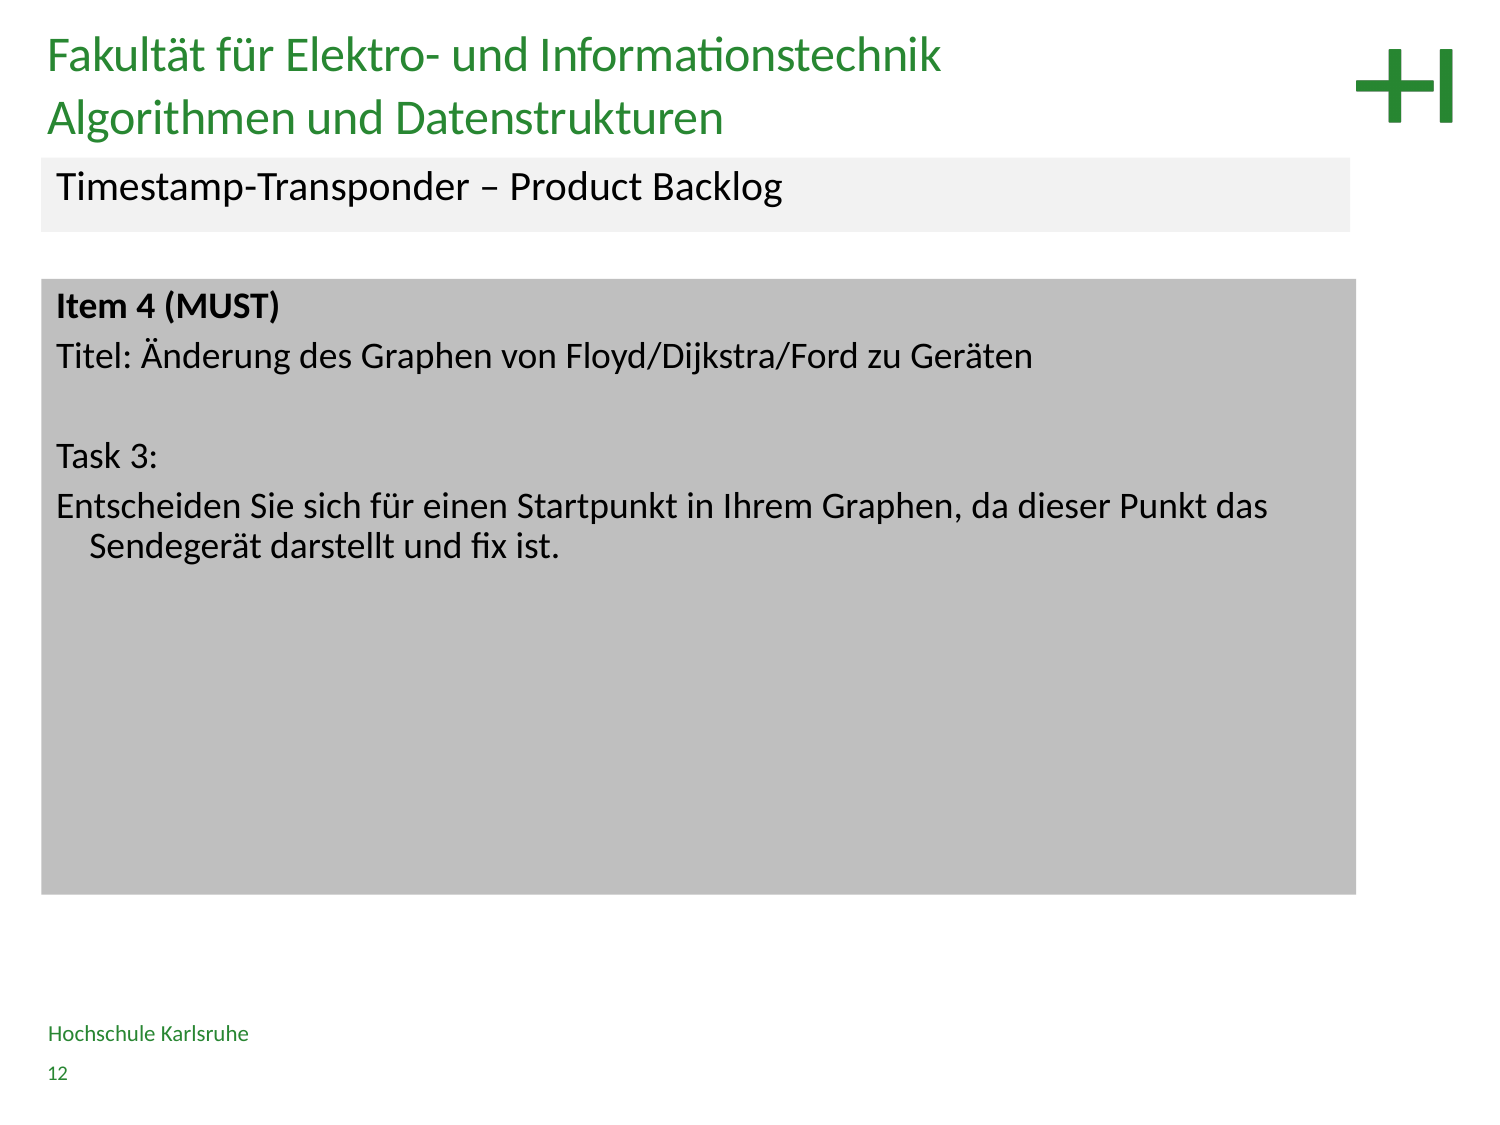

Fakultät für Elektro- und Informationstechnik
Algorithmen und Datenstrukturen
Timestamp-Transponder – Product Backlog
Item 4 (MUST)
Titel: Änderung des Graphen von Floyd/Dijkstra/Ford zu Geräten

Task 3:
Entscheiden Sie sich für einen Startpunkt in Ihrem Graphen, da dieser Punkt das Sendegerät darstellt und fix ist.

Hochschule Karlsruhe
12